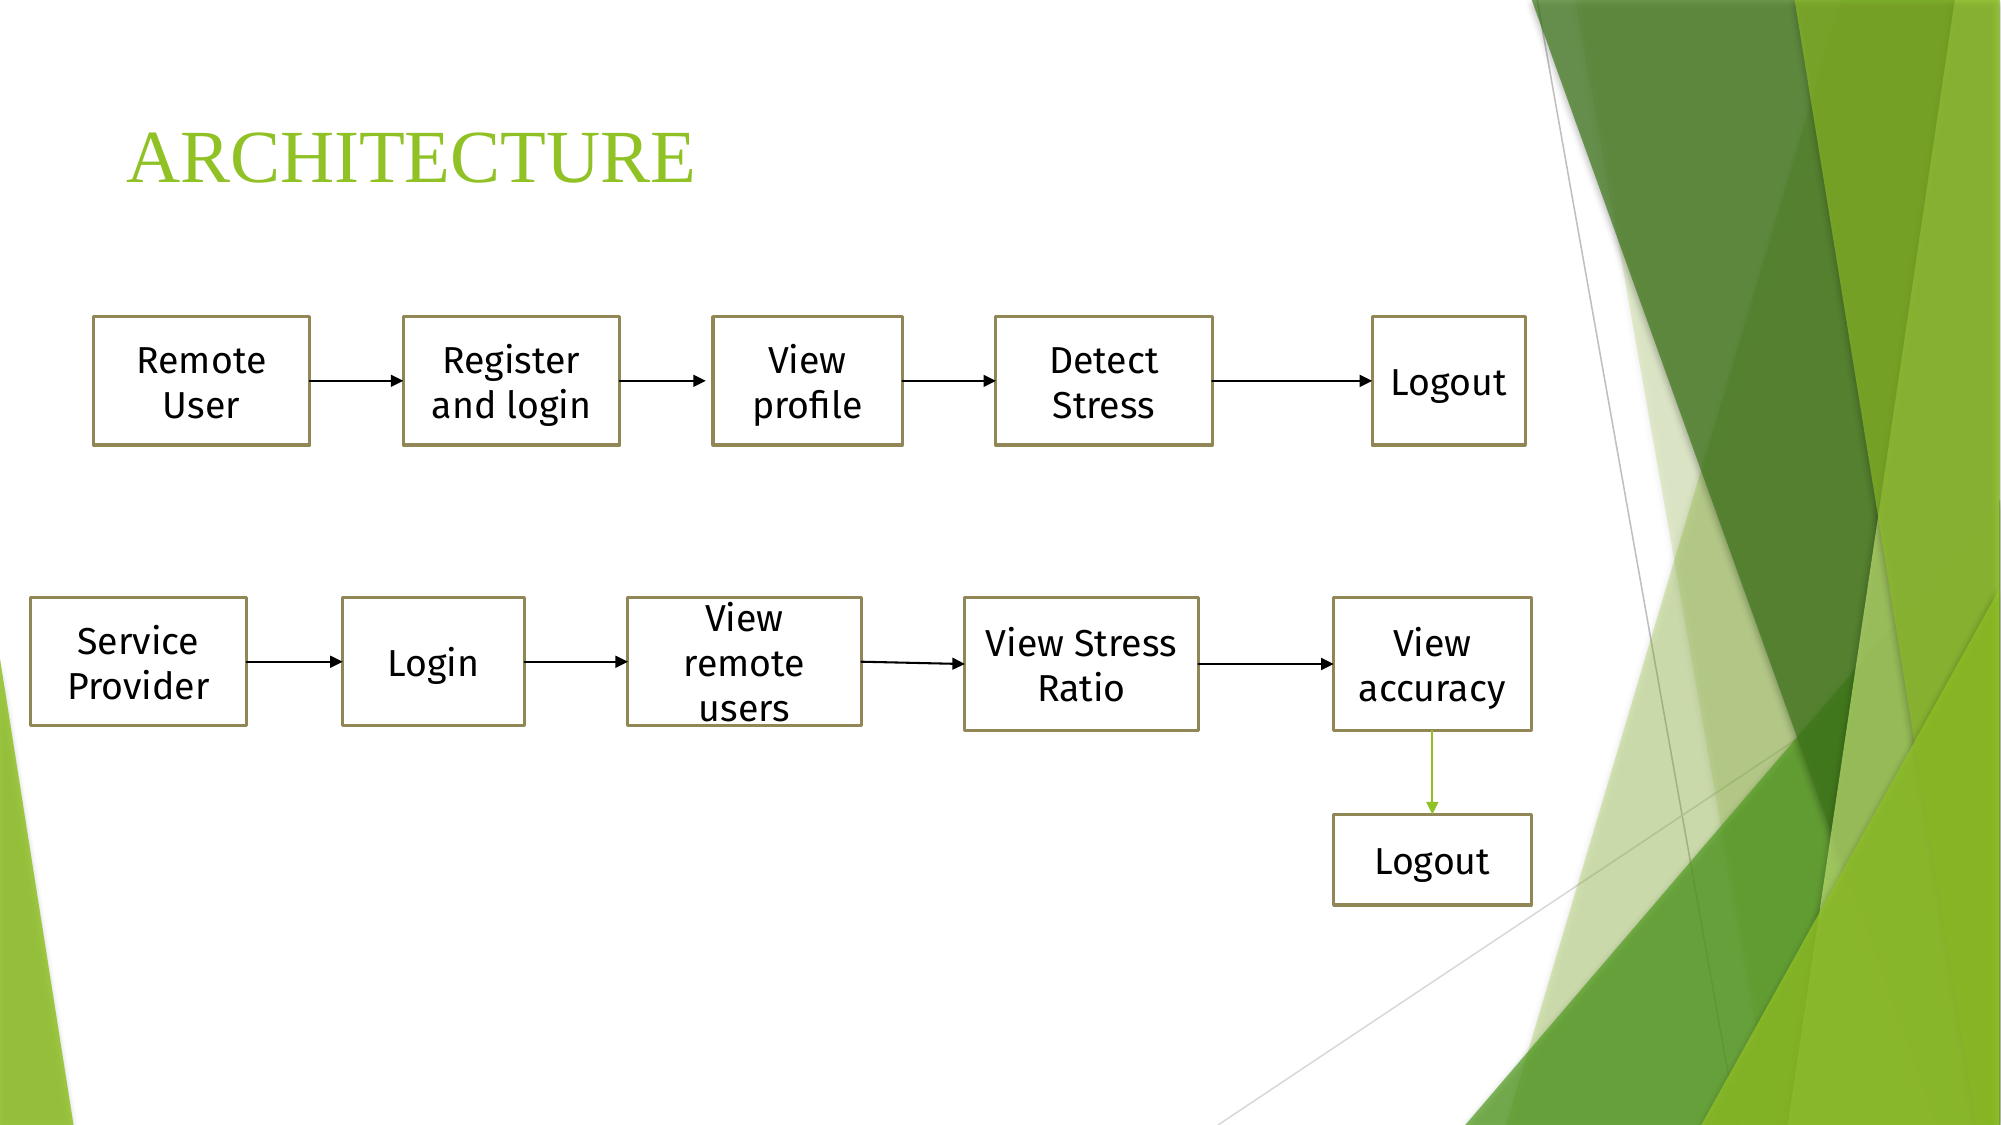

# ARCHITECTURE
Remote User
Register and login
View profile
Detect Stress
Logout
Login
View remote users
View Stress Ratio
View accuracy
Service Provider
Logout